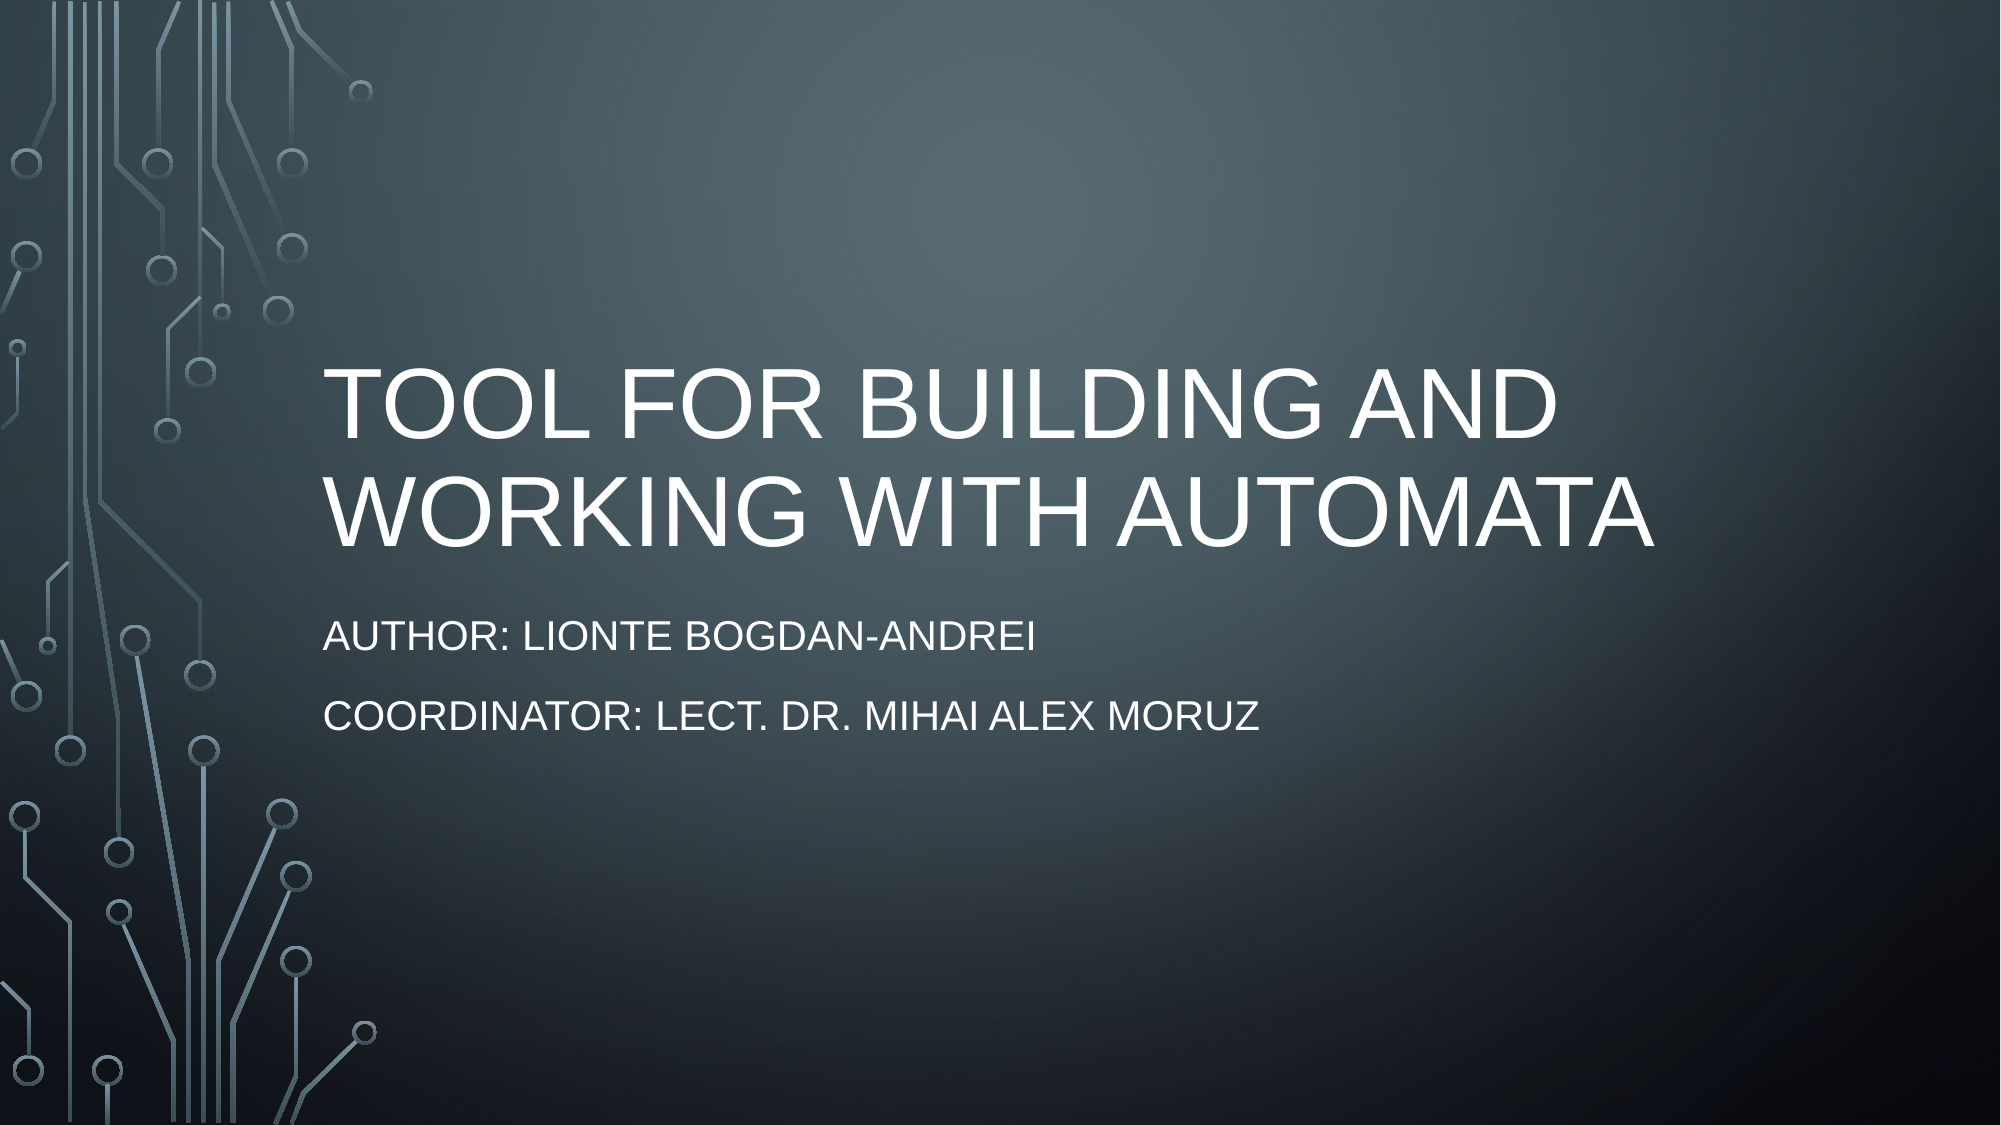

# Tool for building and working with automata
AUTHOR: Lionte Bogdan-Andrei
COORDINATOR: Lect. Dr. mihai alex moruz